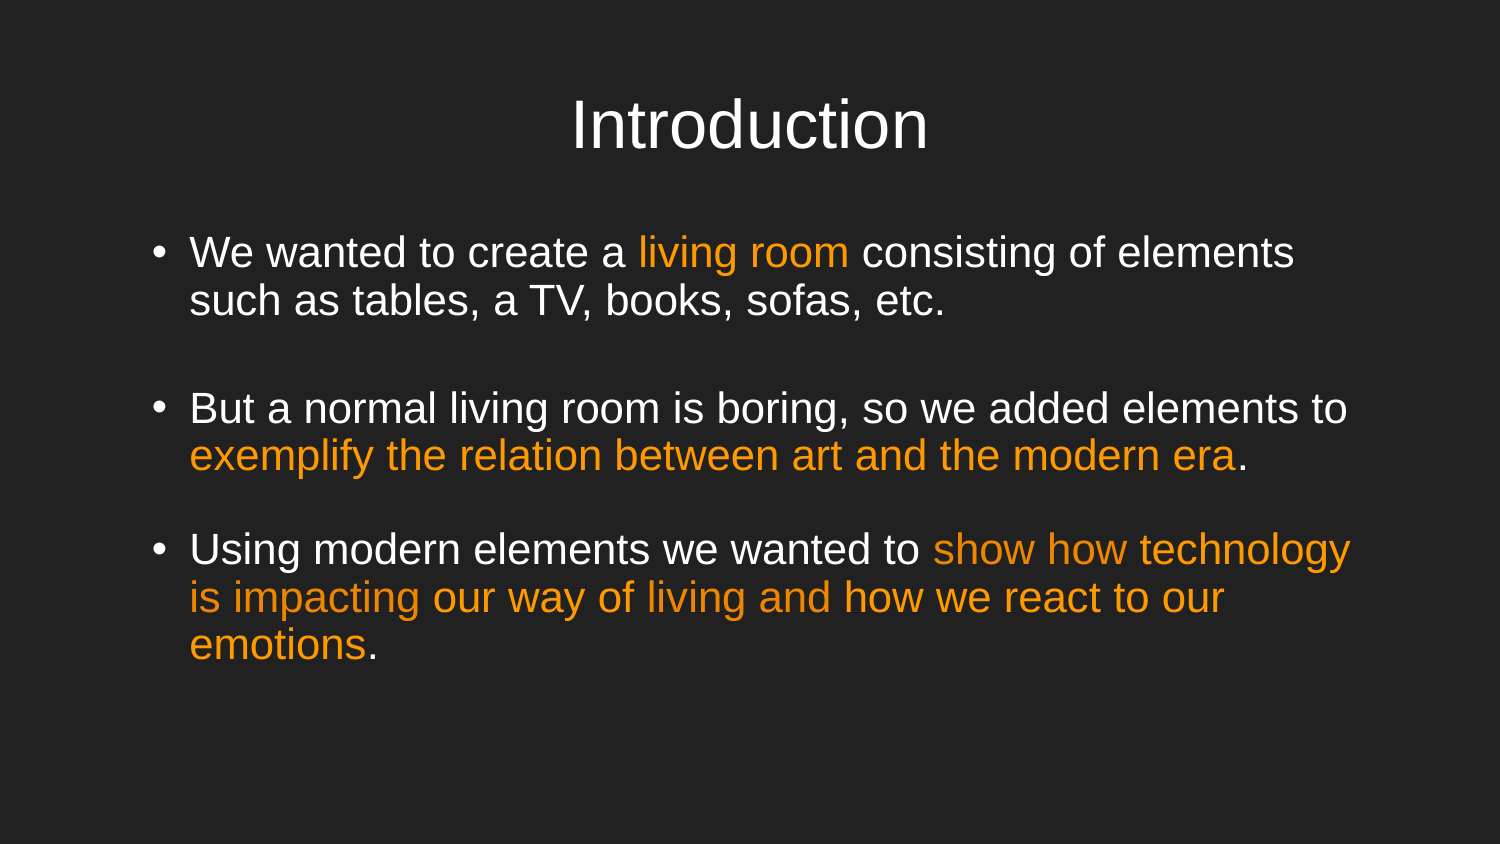

# Introduction
We wanted to create a living room consisting of elements such as tables, a TV, books, sofas, etc.

But a normal living room is boring, so we added elements to exemplify the relation between art and the modern era.

Using modern elements we wanted to show how technology is impacting our way of living and how we react to our emotions.